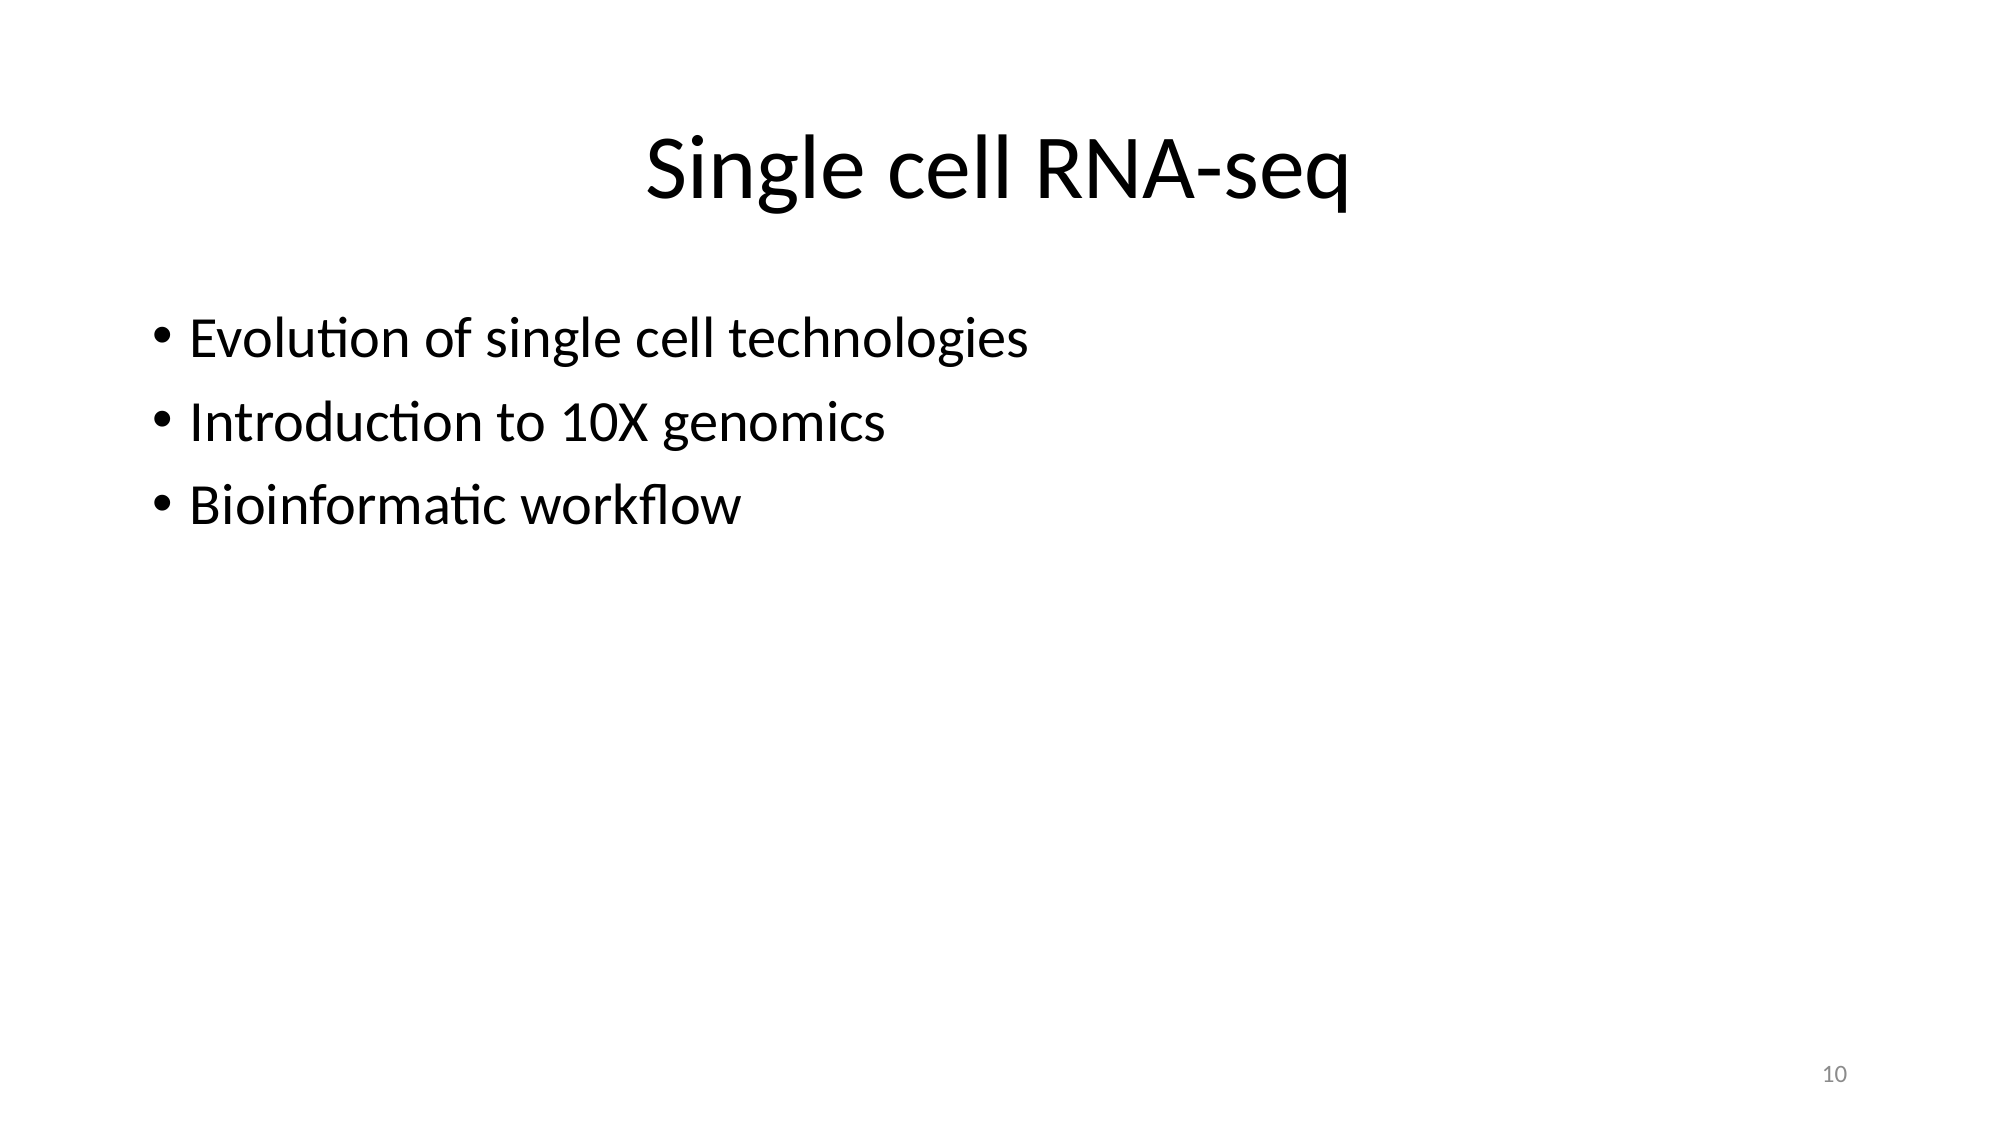

# Single cell RNA-seq
Evolution of single cell technologies
Introduction to 10X genomics
Bioinformatic workflow

10